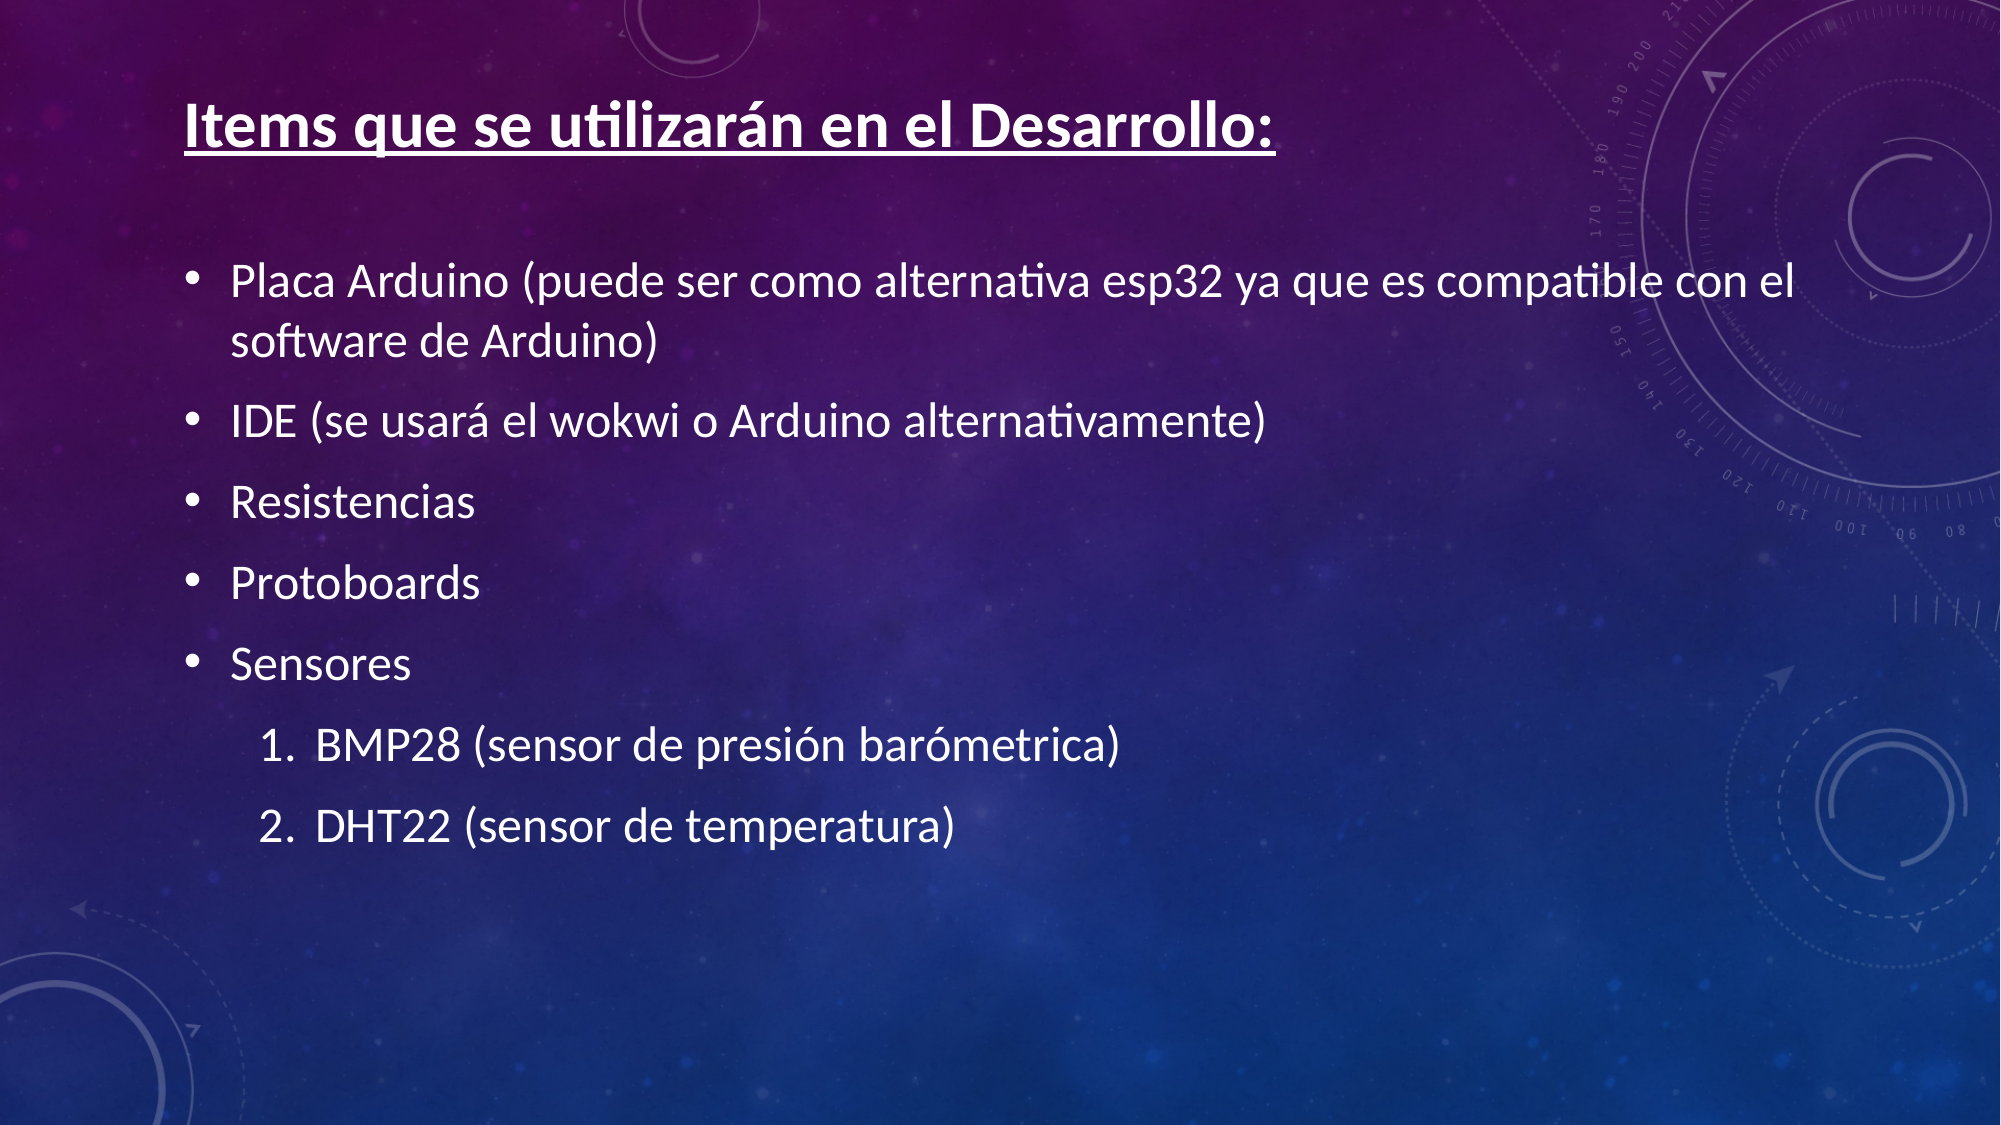

Items que se utilizarán en el Desarrollo:

Placa Arduino (puede ser como alternativa esp32 ya que es compatible con el software de Arduino)
IDE (se usará el wokwi o Arduino alternativamente)
Resistencias
Protoboards
Sensores
BMP28 (sensor de presión barómetrica)
DHT22 (sensor de temperatura)